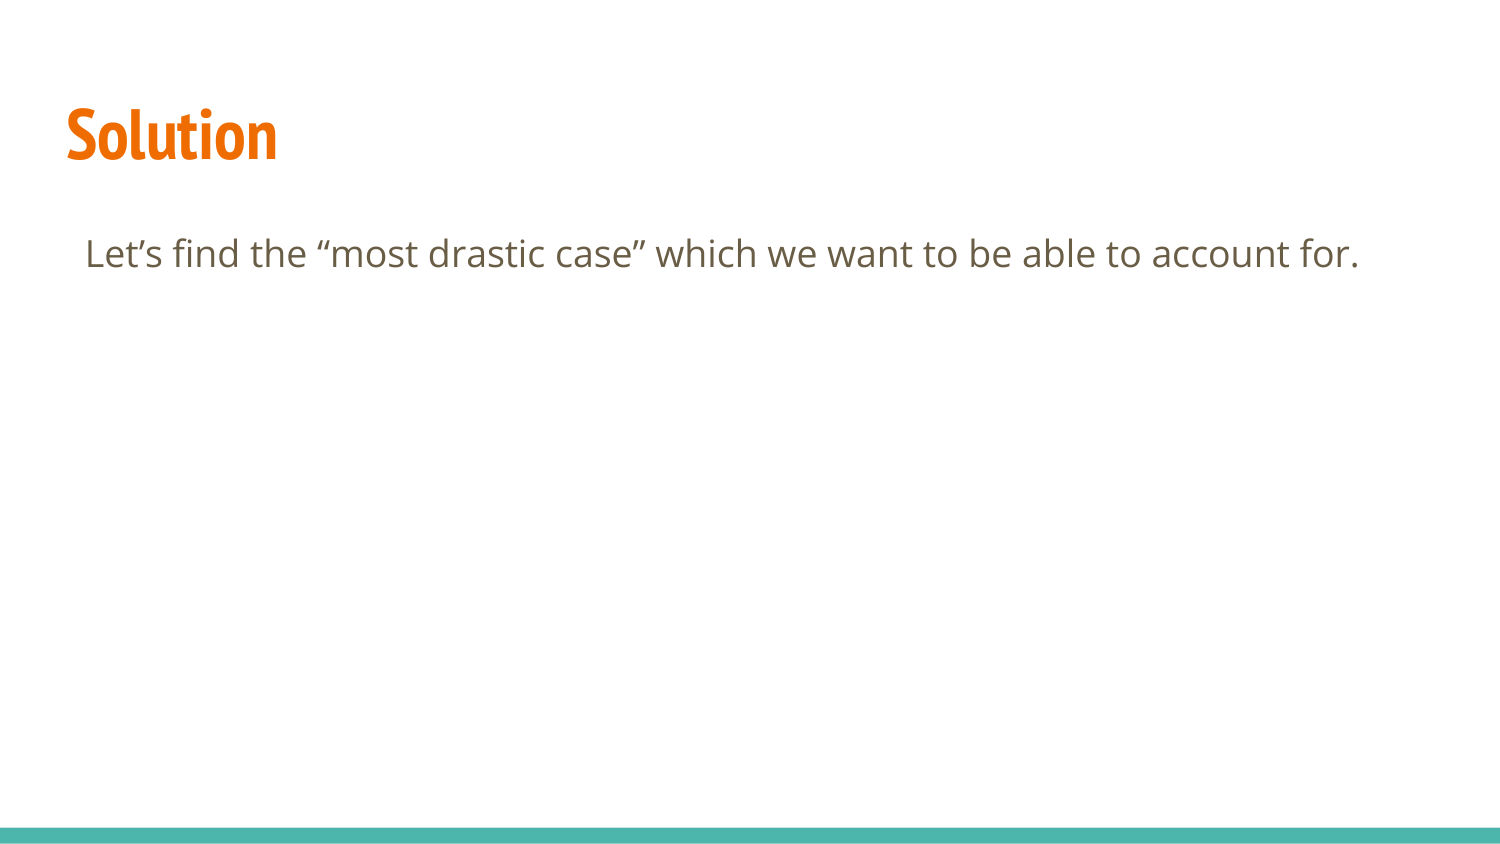

# Solution
Let’s find the “most drastic case” which we want to be able to account for.